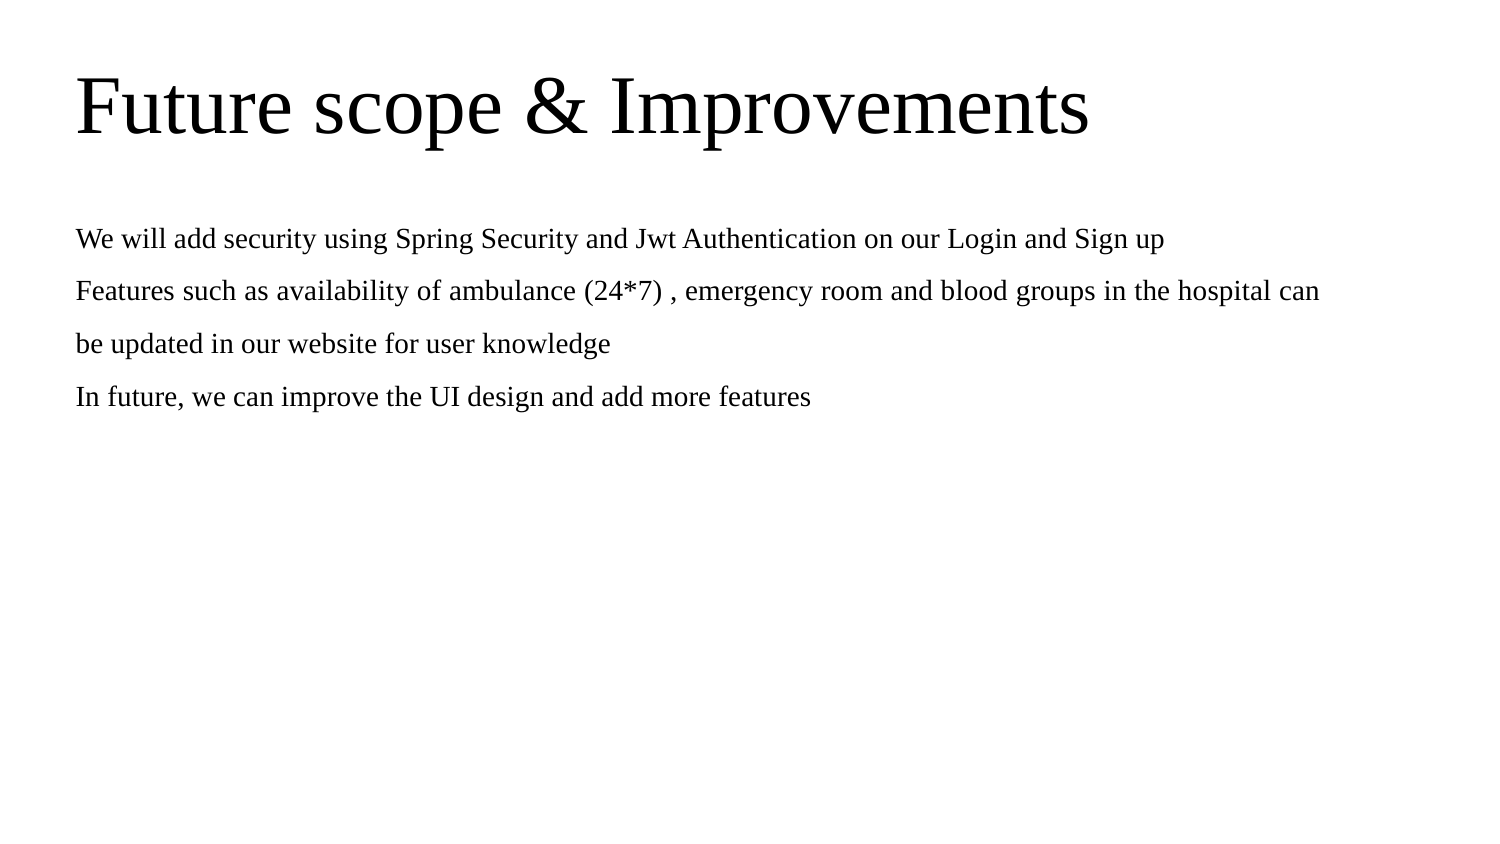

Future scope & Improvements
We will add security using Spring Security and Jwt Authentication on our Login and Sign up
Features such as availability of ambulance (24*7) , emergency room and blood groups in the hospital can be updated in our website for user knowledge
In future, we can improve the UI design and add more features